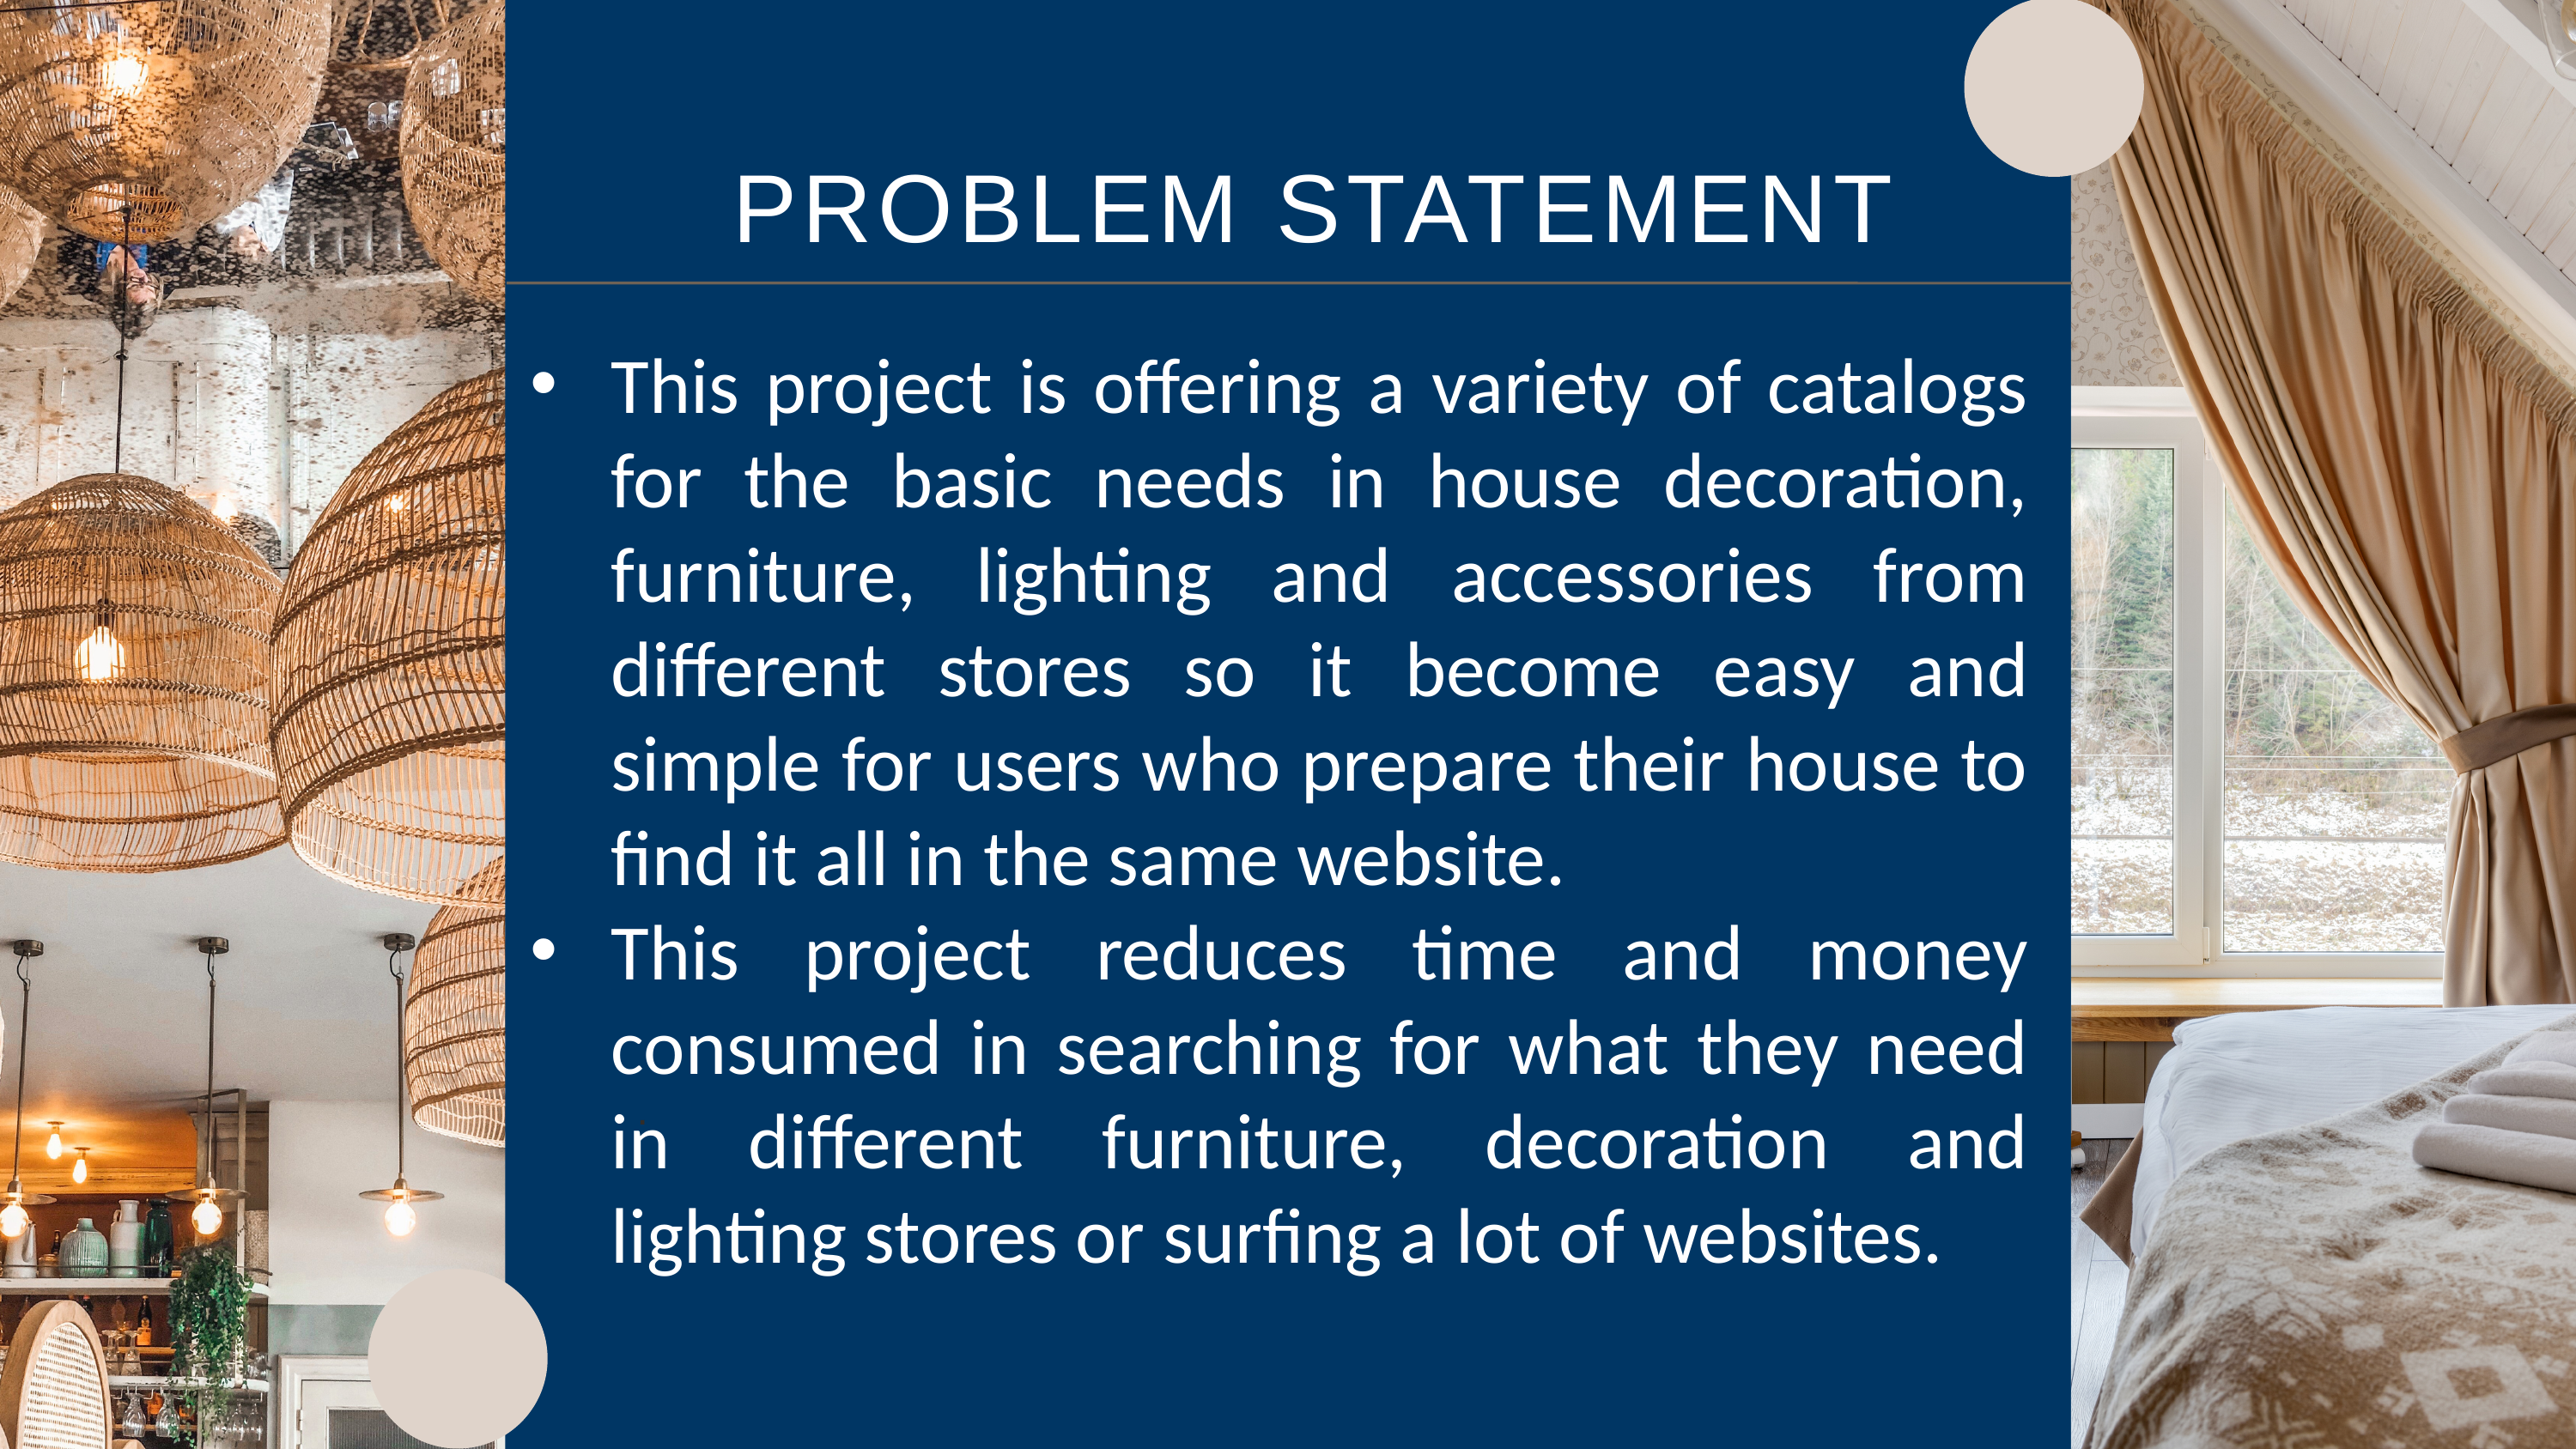

PROBLEM STATEMENT

This project is offering a variety of catalogs for the basic needs in house decoration, furniture, lighting and accessories from different stores so it become easy and simple for users who prepare their house to find it all in the same website.
This project reduces time and money consumed in searching for what they need in different furniture, decoration and lighting stores or surfing a lot of websites.
.